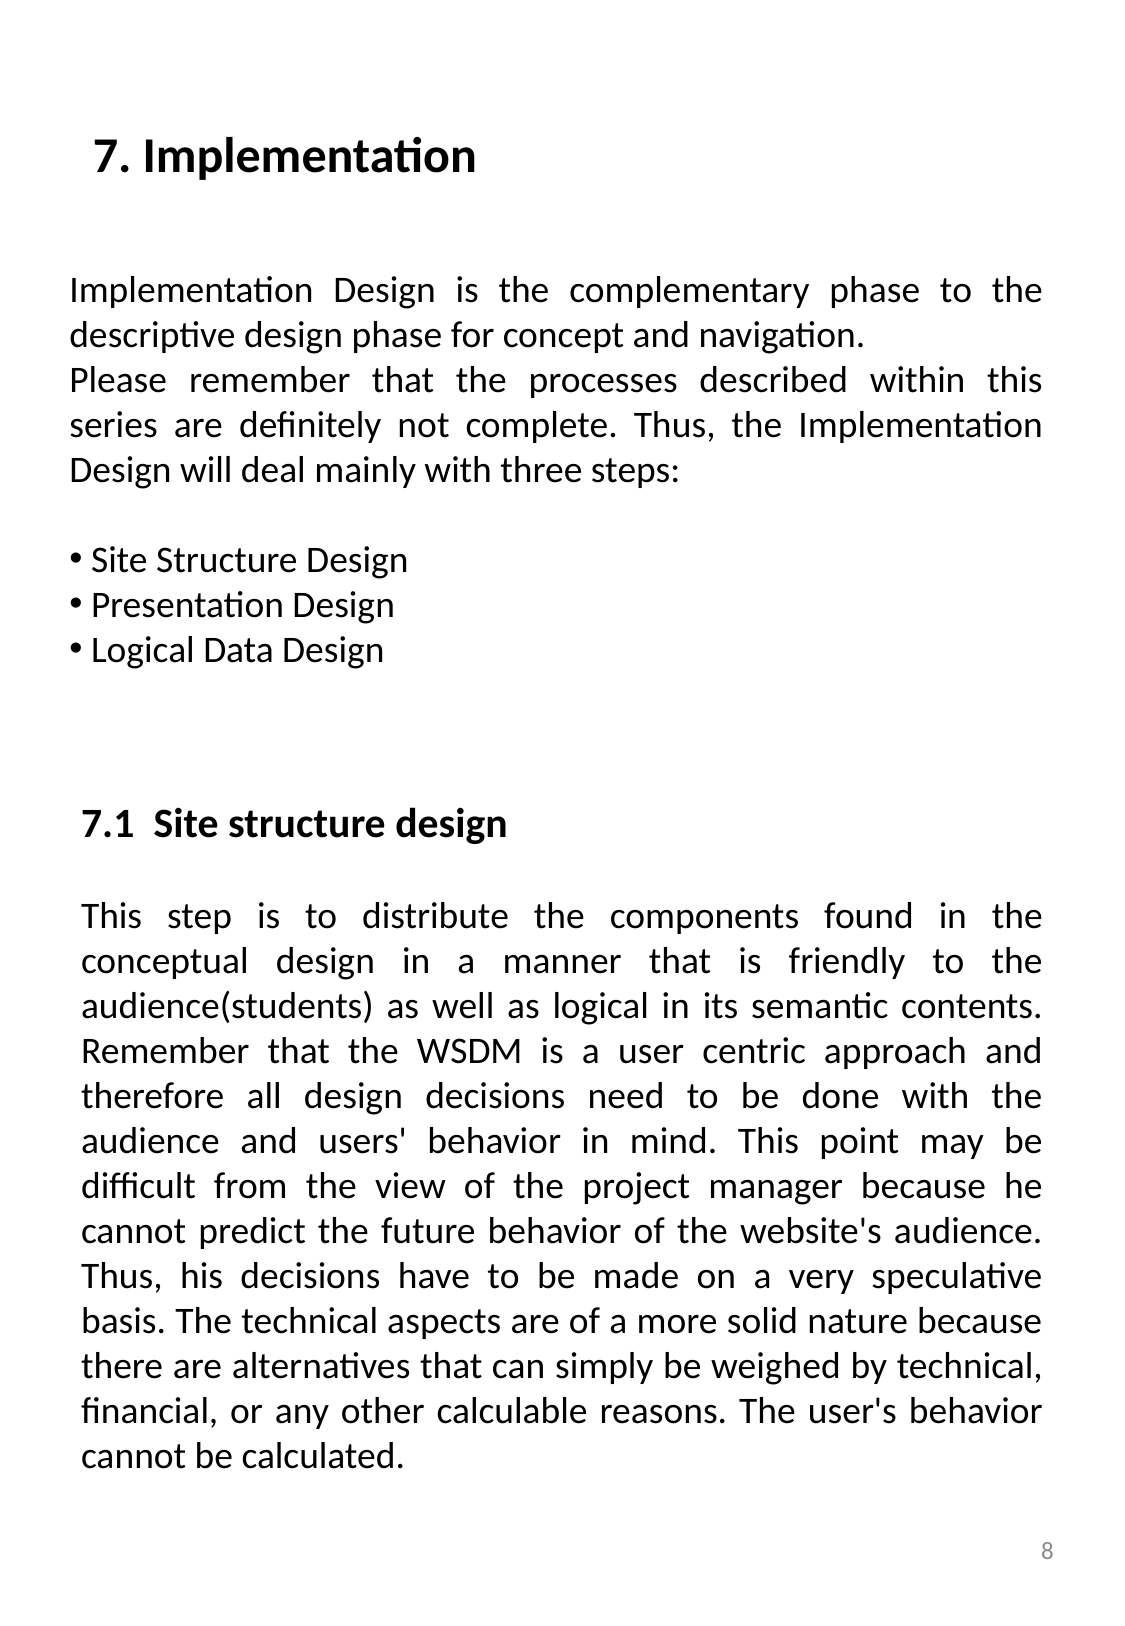

7. Implementation
Implementation Design is the complementary phase to the descriptive design phase for concept and navigation.
Please remember that the processes described within this series are definitely not complete. Thus, the Implementation Design will deal mainly with three steps:

 Site Structure Design
 Presentation Design
 Logical Data Design
7.1  Site structure design

This step is to distribute the components found in the conceptual design in a manner that is friendly to the audience(students) as well as logical in its semantic contents. Remember that the WSDM is a user centric approach and therefore all design decisions need to be done with the audience and users' behavior in mind. This point may be difficult from the view of the project manager because he cannot predict the future behavior of the website's audience. Thus, his decisions have to be made on a very speculative basis. The technical aspects are of a more solid nature because there are alternatives that can simply be weighed by technical, financial, or any other calculable reasons. The user's behavior cannot be calculated.
8